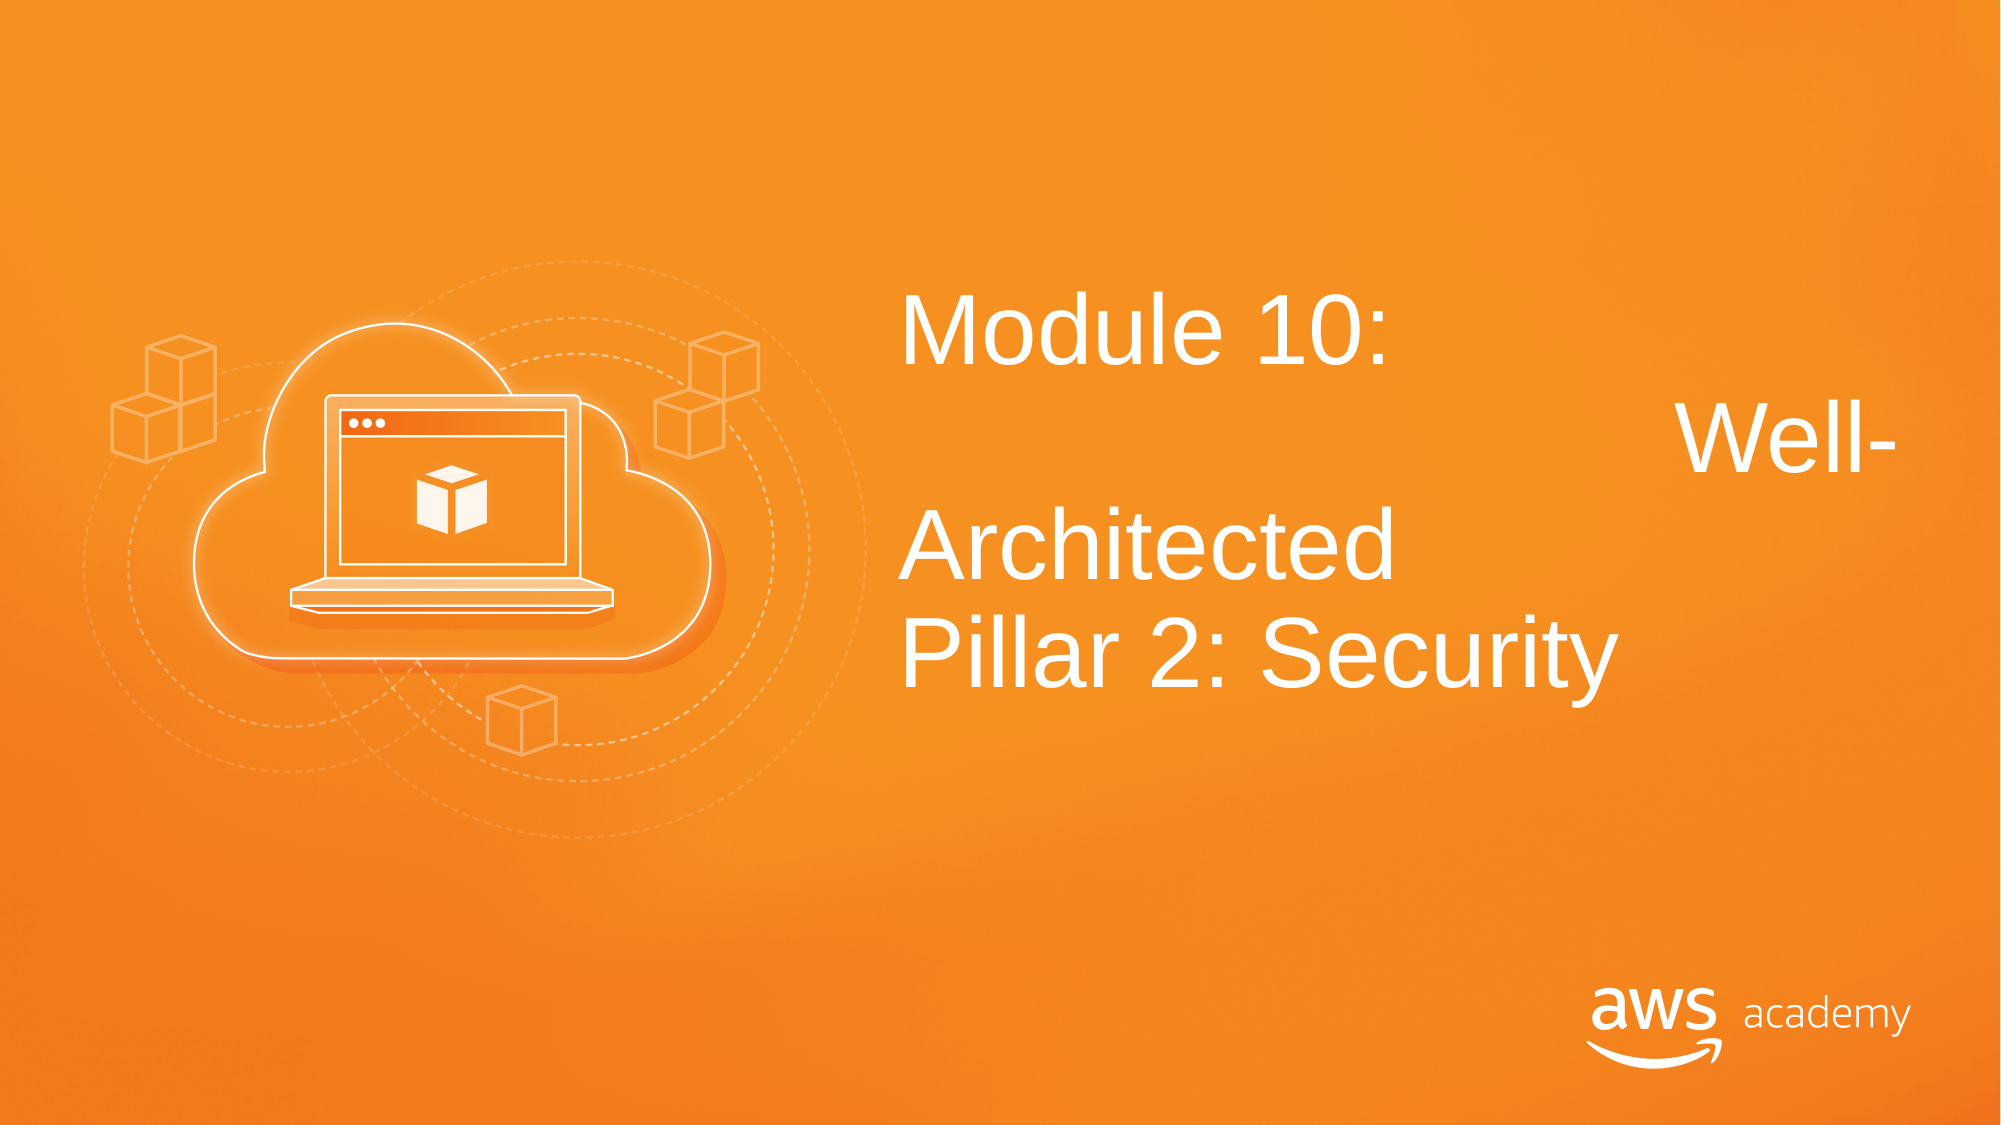

# Module 10:                                                  Well-Architected Pillar 2: Security